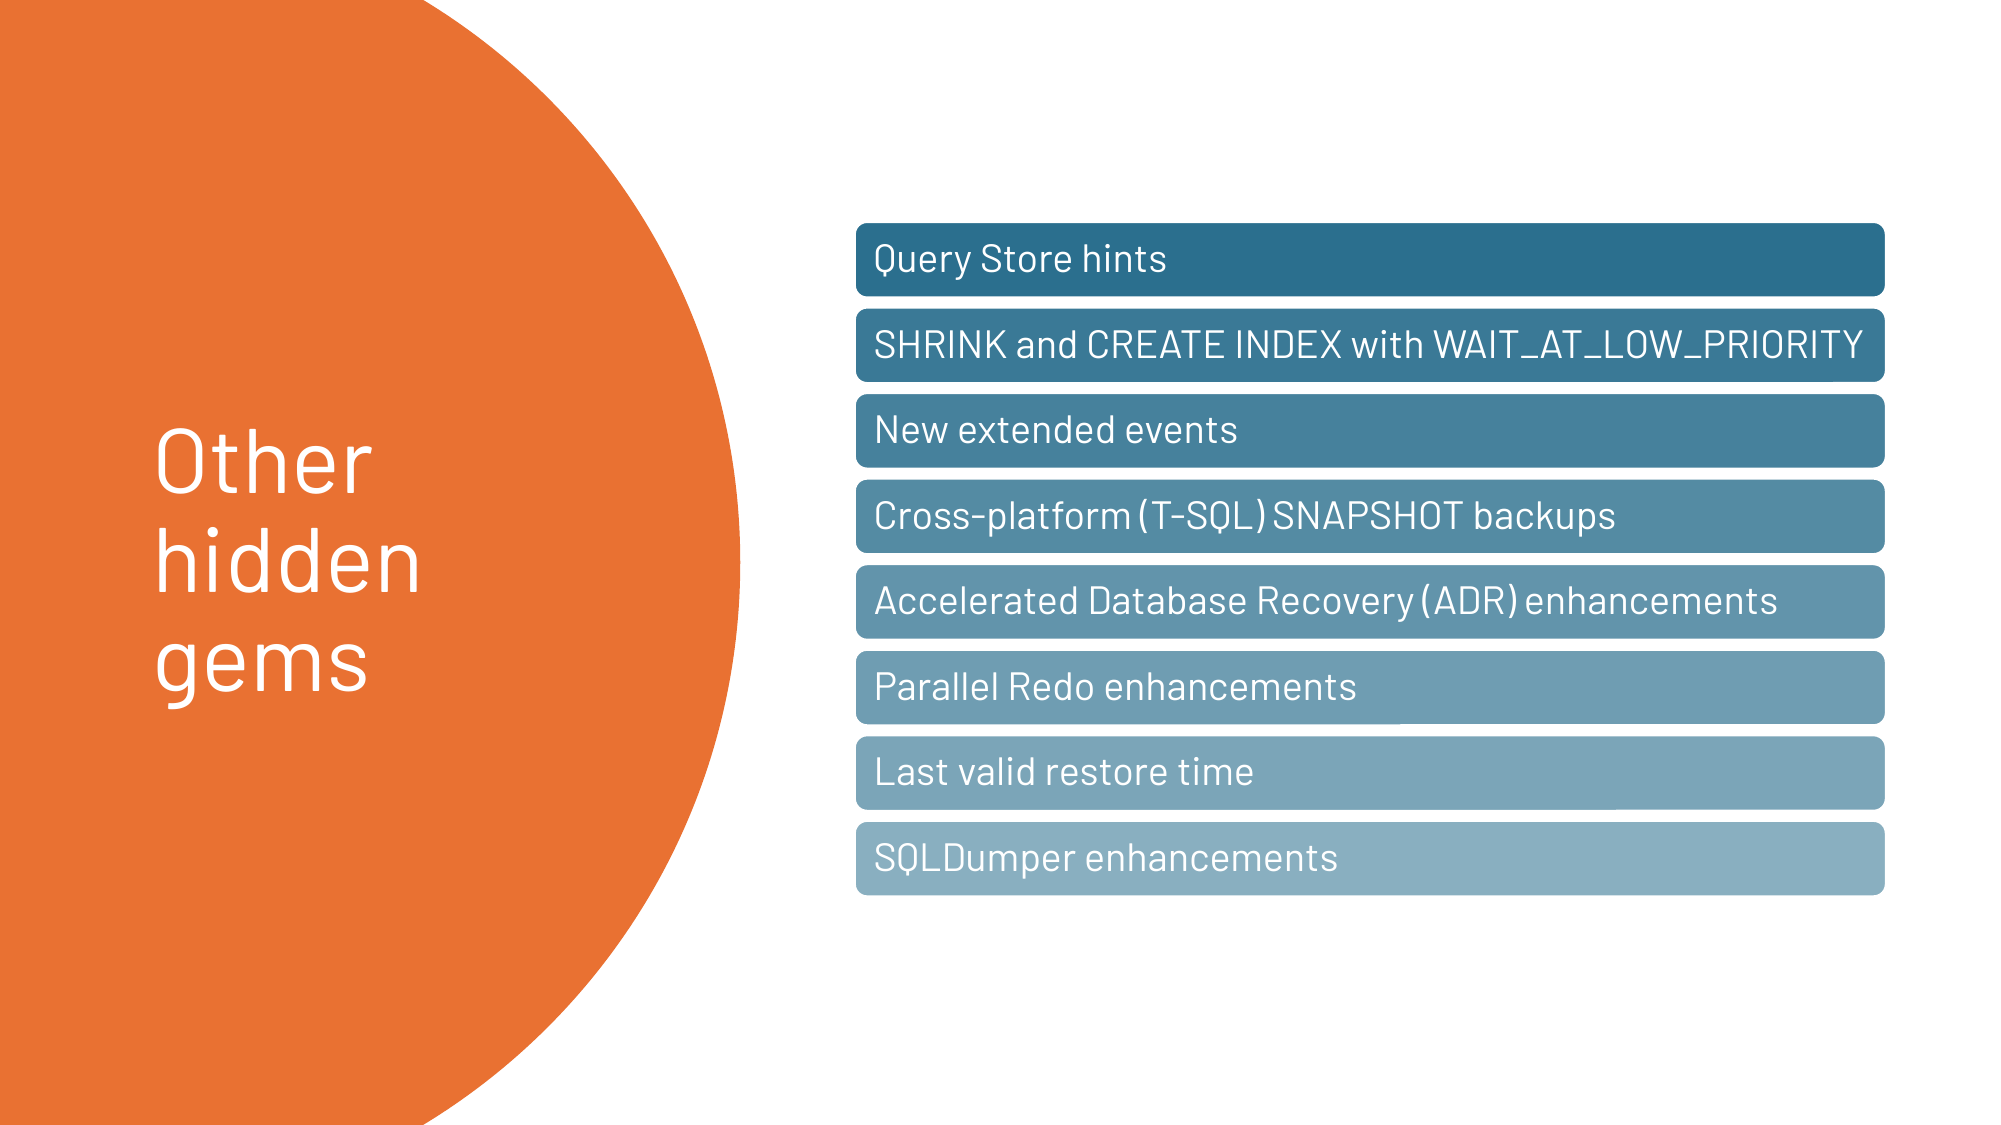

Query Store hints
SHRINK and CREATE INDEX with WAIT_AT_LOW_PRIORITY
New extended events
Cross-platform (T-SQL) SNAPSHOT backups
Accelerated Database Recovery (ADR) enhancements
Parallel Redo enhancements
Last valid restore time
SQLDumper enhancements
# Other hidden gems